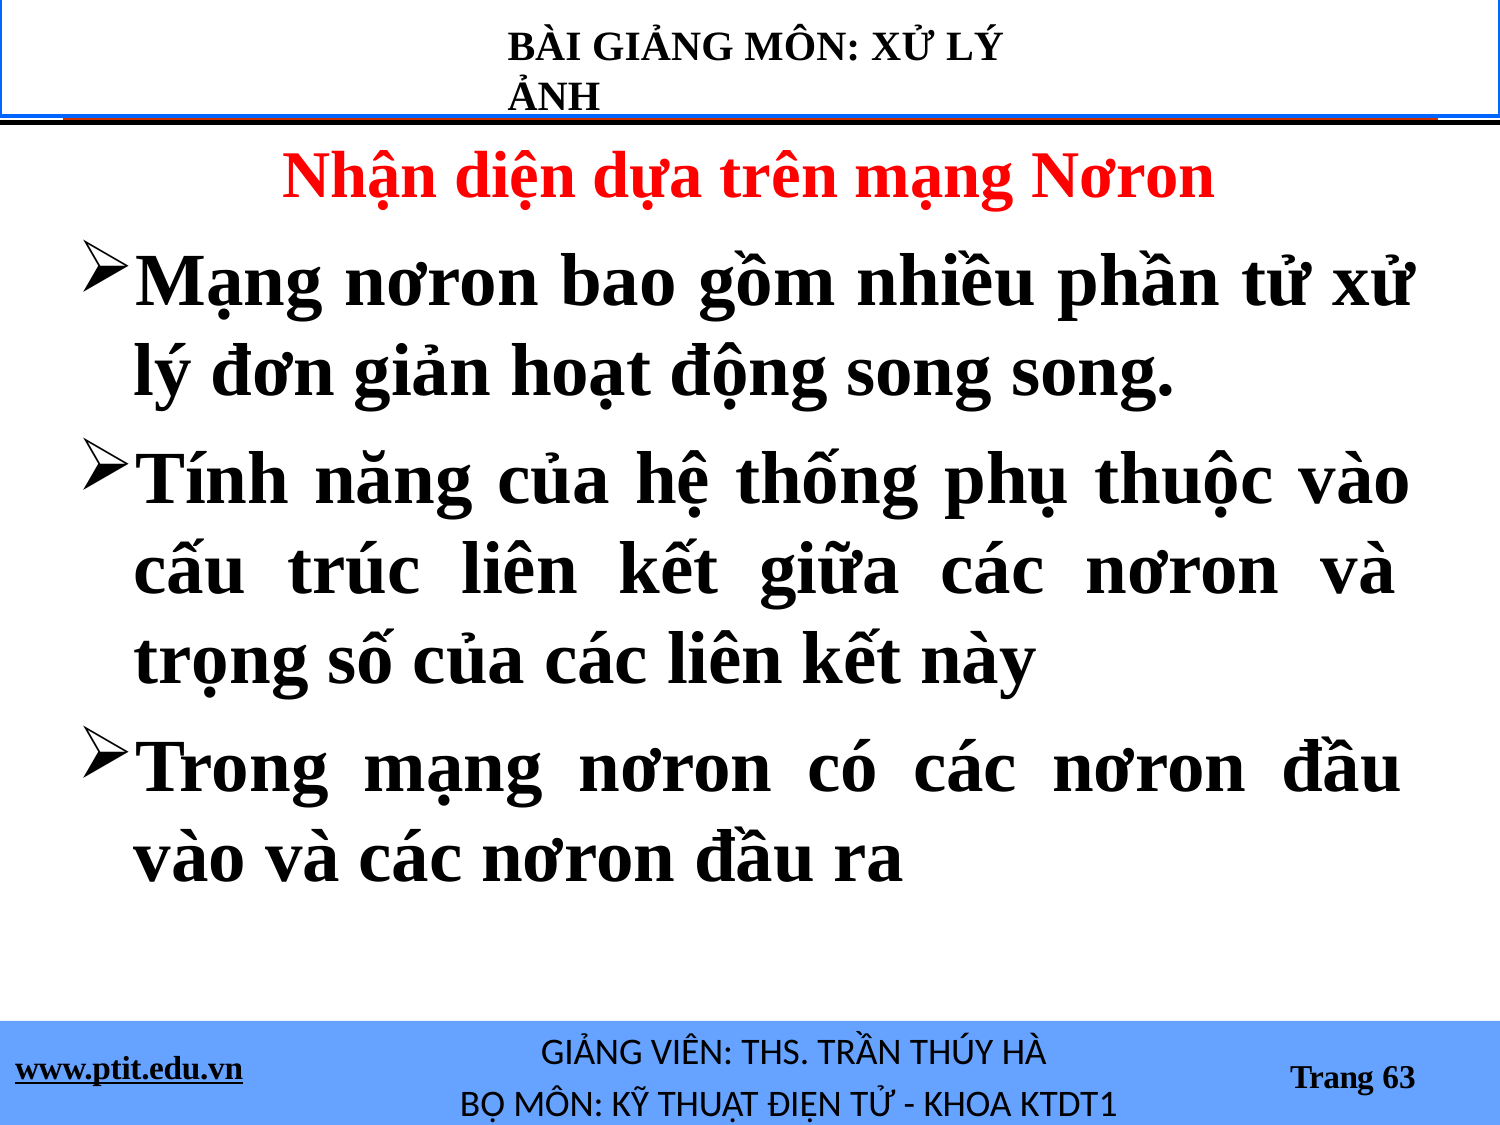

BÀI GIẢNG MÔN: XỬ LÝ ẢNH
Nhận diện dựa trên mạng Nơron
Mạng nơron bao gồm nhiều phần tử xử  lý đơn giản hoạt động song song.
Tính năng của hệ thống phụ thuộc vào  cấu trúc liên kết giữa các nơron và  trọng số của các liên kết này
Trong mạng nơron có các nơron đầu  vào và các nơron đầu ra

GIẢNG VIÊN: THS. TRẦN THÚY HÀ
BỘ MÔN: KỸ THUẬT ĐIỆN TỬ - KHOA KTDT1
www.ptit.edu.vn
Trang 63